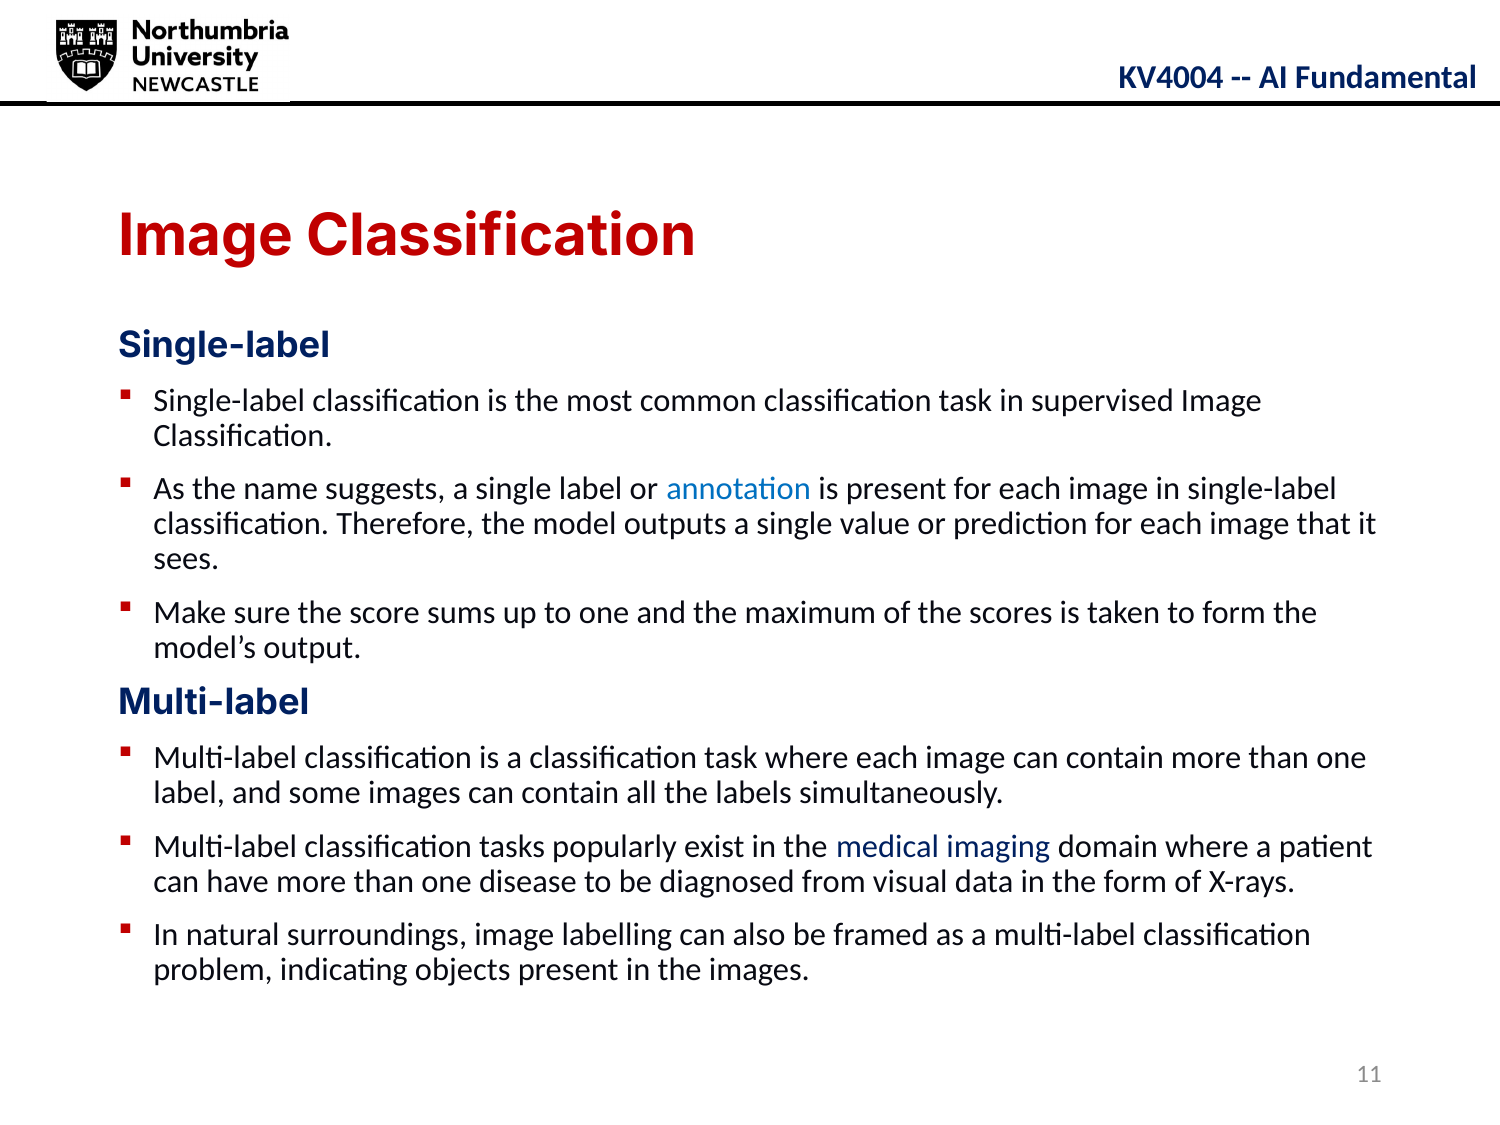

# Image Classification
Single-label
Single-label classification is the most common classification task in supervised Image Classification.
As the name suggests, a single label or annotation is present for each image in single-label classification. Therefore, the model outputs a single value or prediction for each image that it sees.
Make sure the score sums up to one and the maximum of the scores is taken to form the model’s output.
Multi-label
Multi-label classification is a classification task where each image can contain more than one label, and some images can contain all the labels simultaneously.
Multi-label classification tasks popularly exist in the medical imaging domain where a patient can have more than one disease to be diagnosed from visual data in the form of X-rays.
In natural surroundings, image labelling can also be framed as a multi-label classification problem, indicating objects present in the images.

11